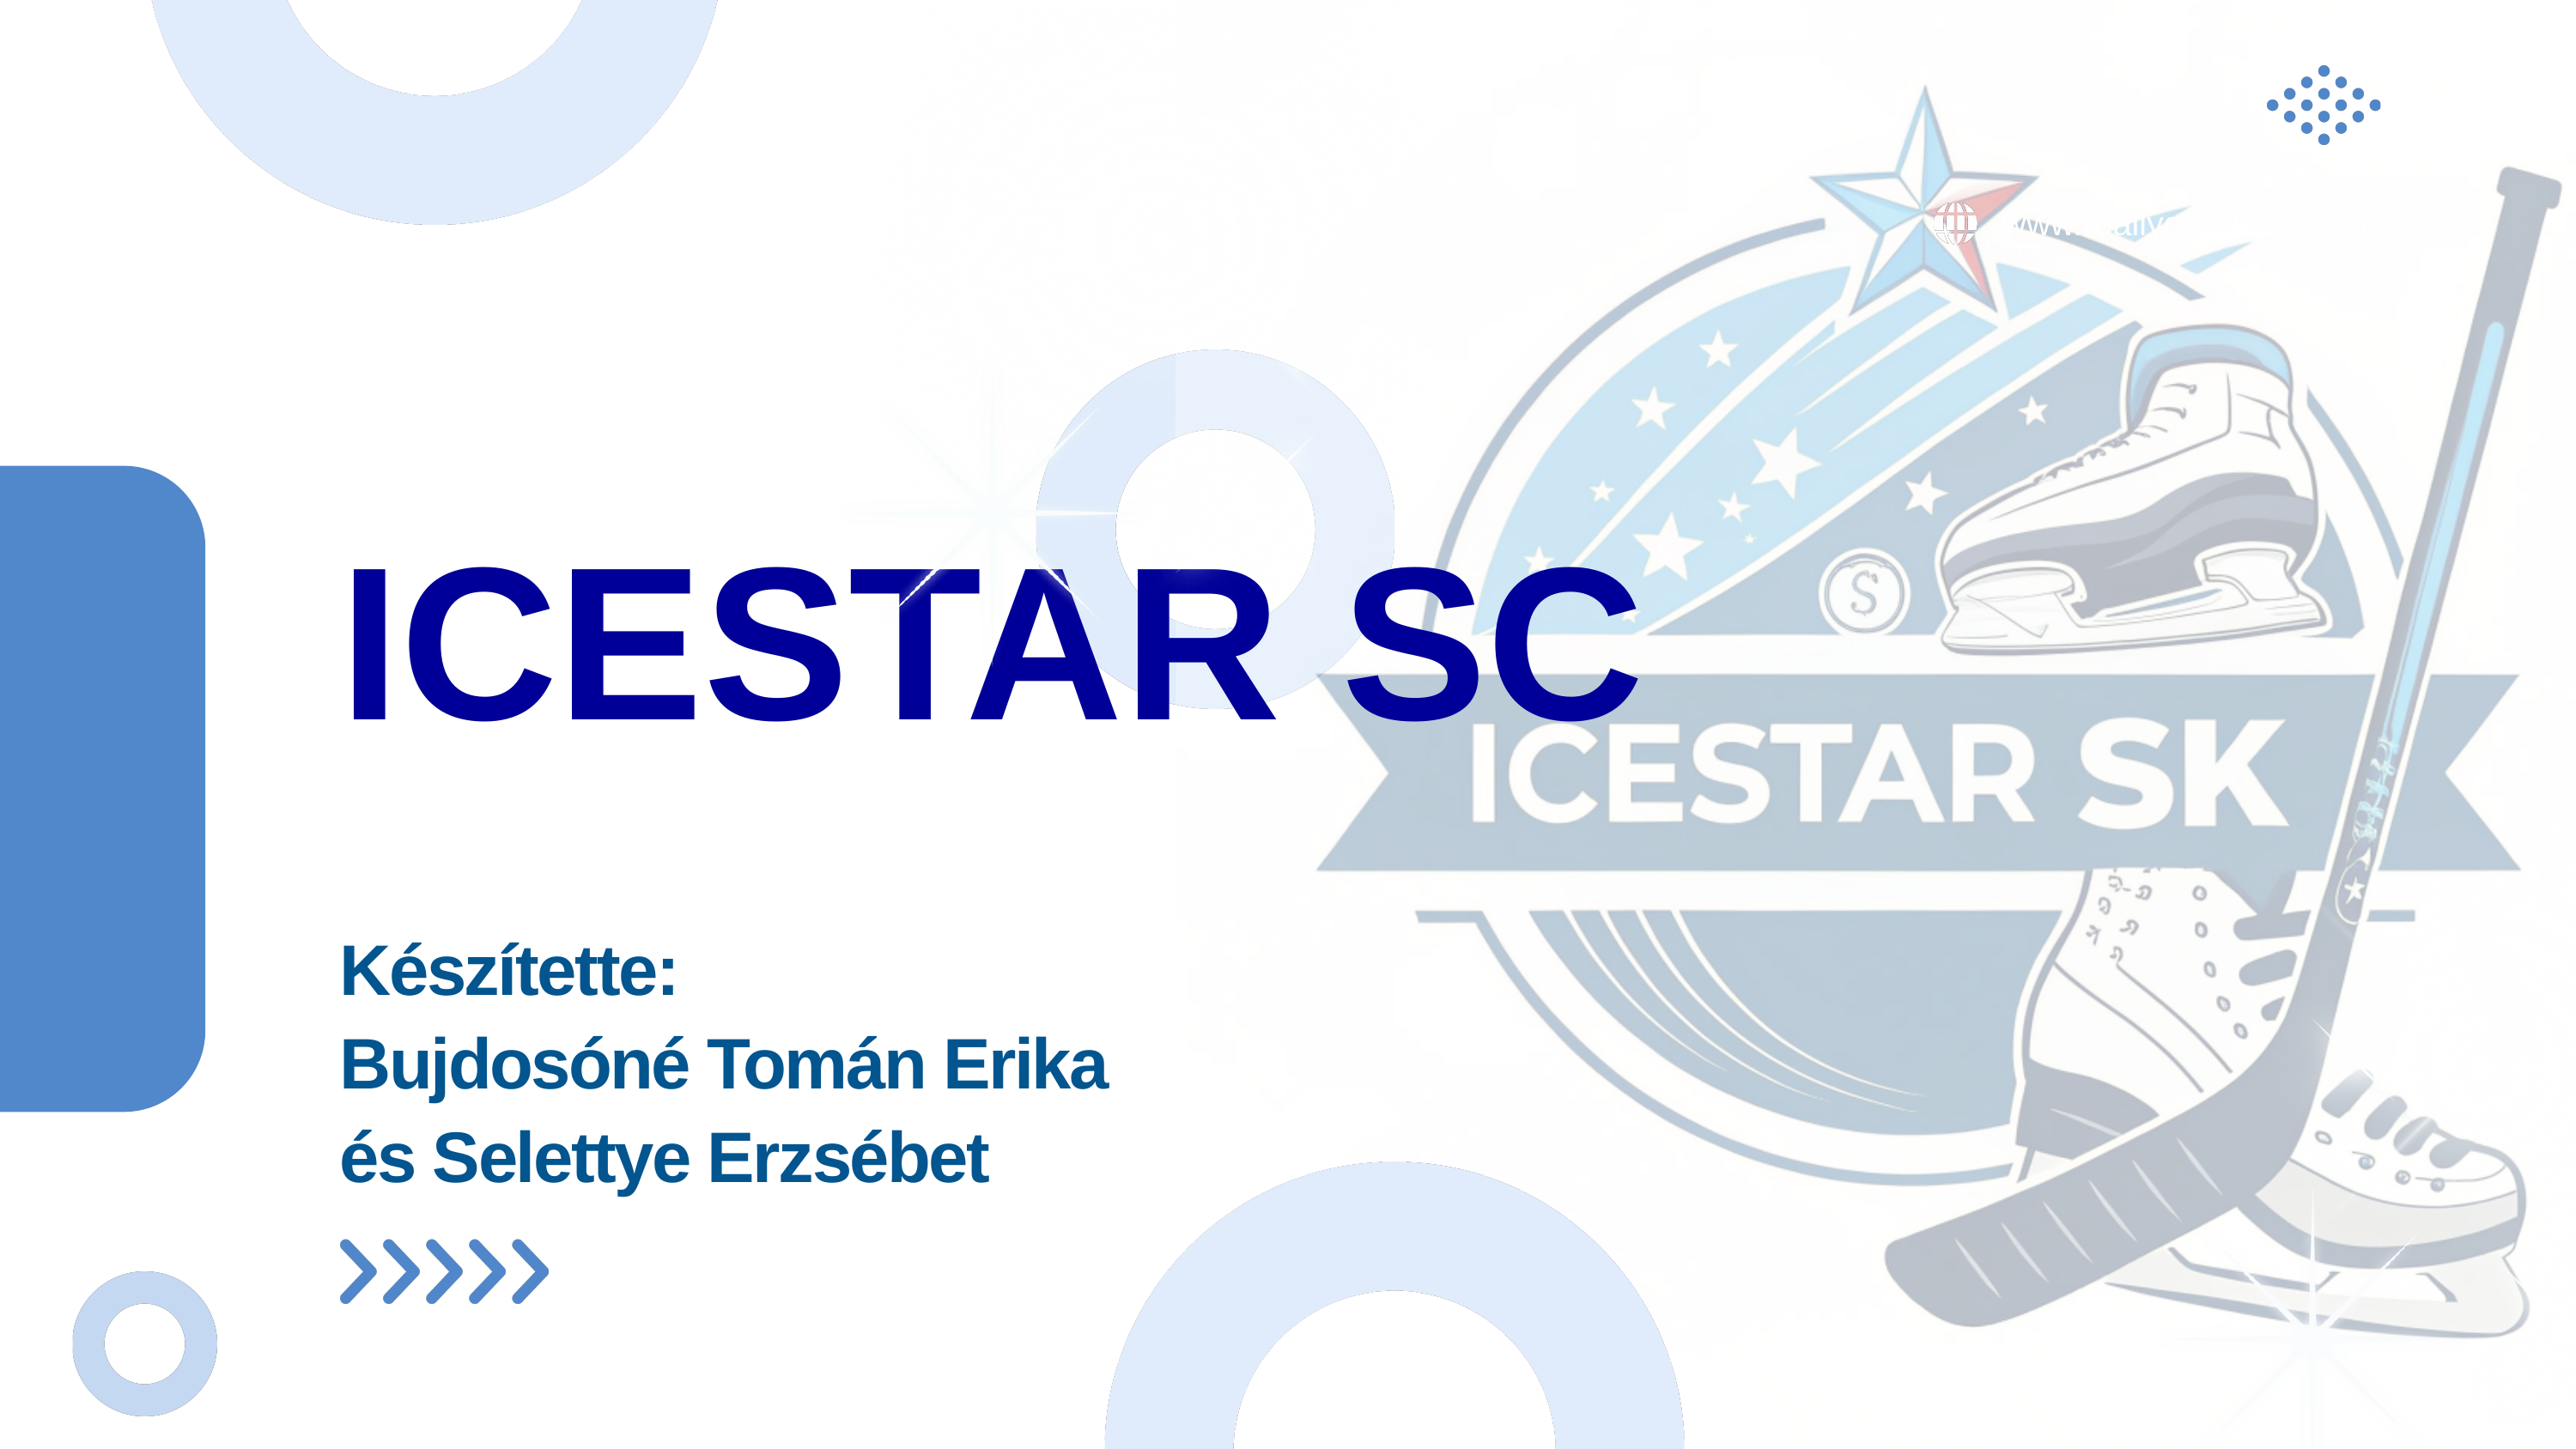

www.reallygreatsite.com

ICESTAR SC

Készítette:
Bujdosóné Tomán Erika
és Selettye Erzsébet